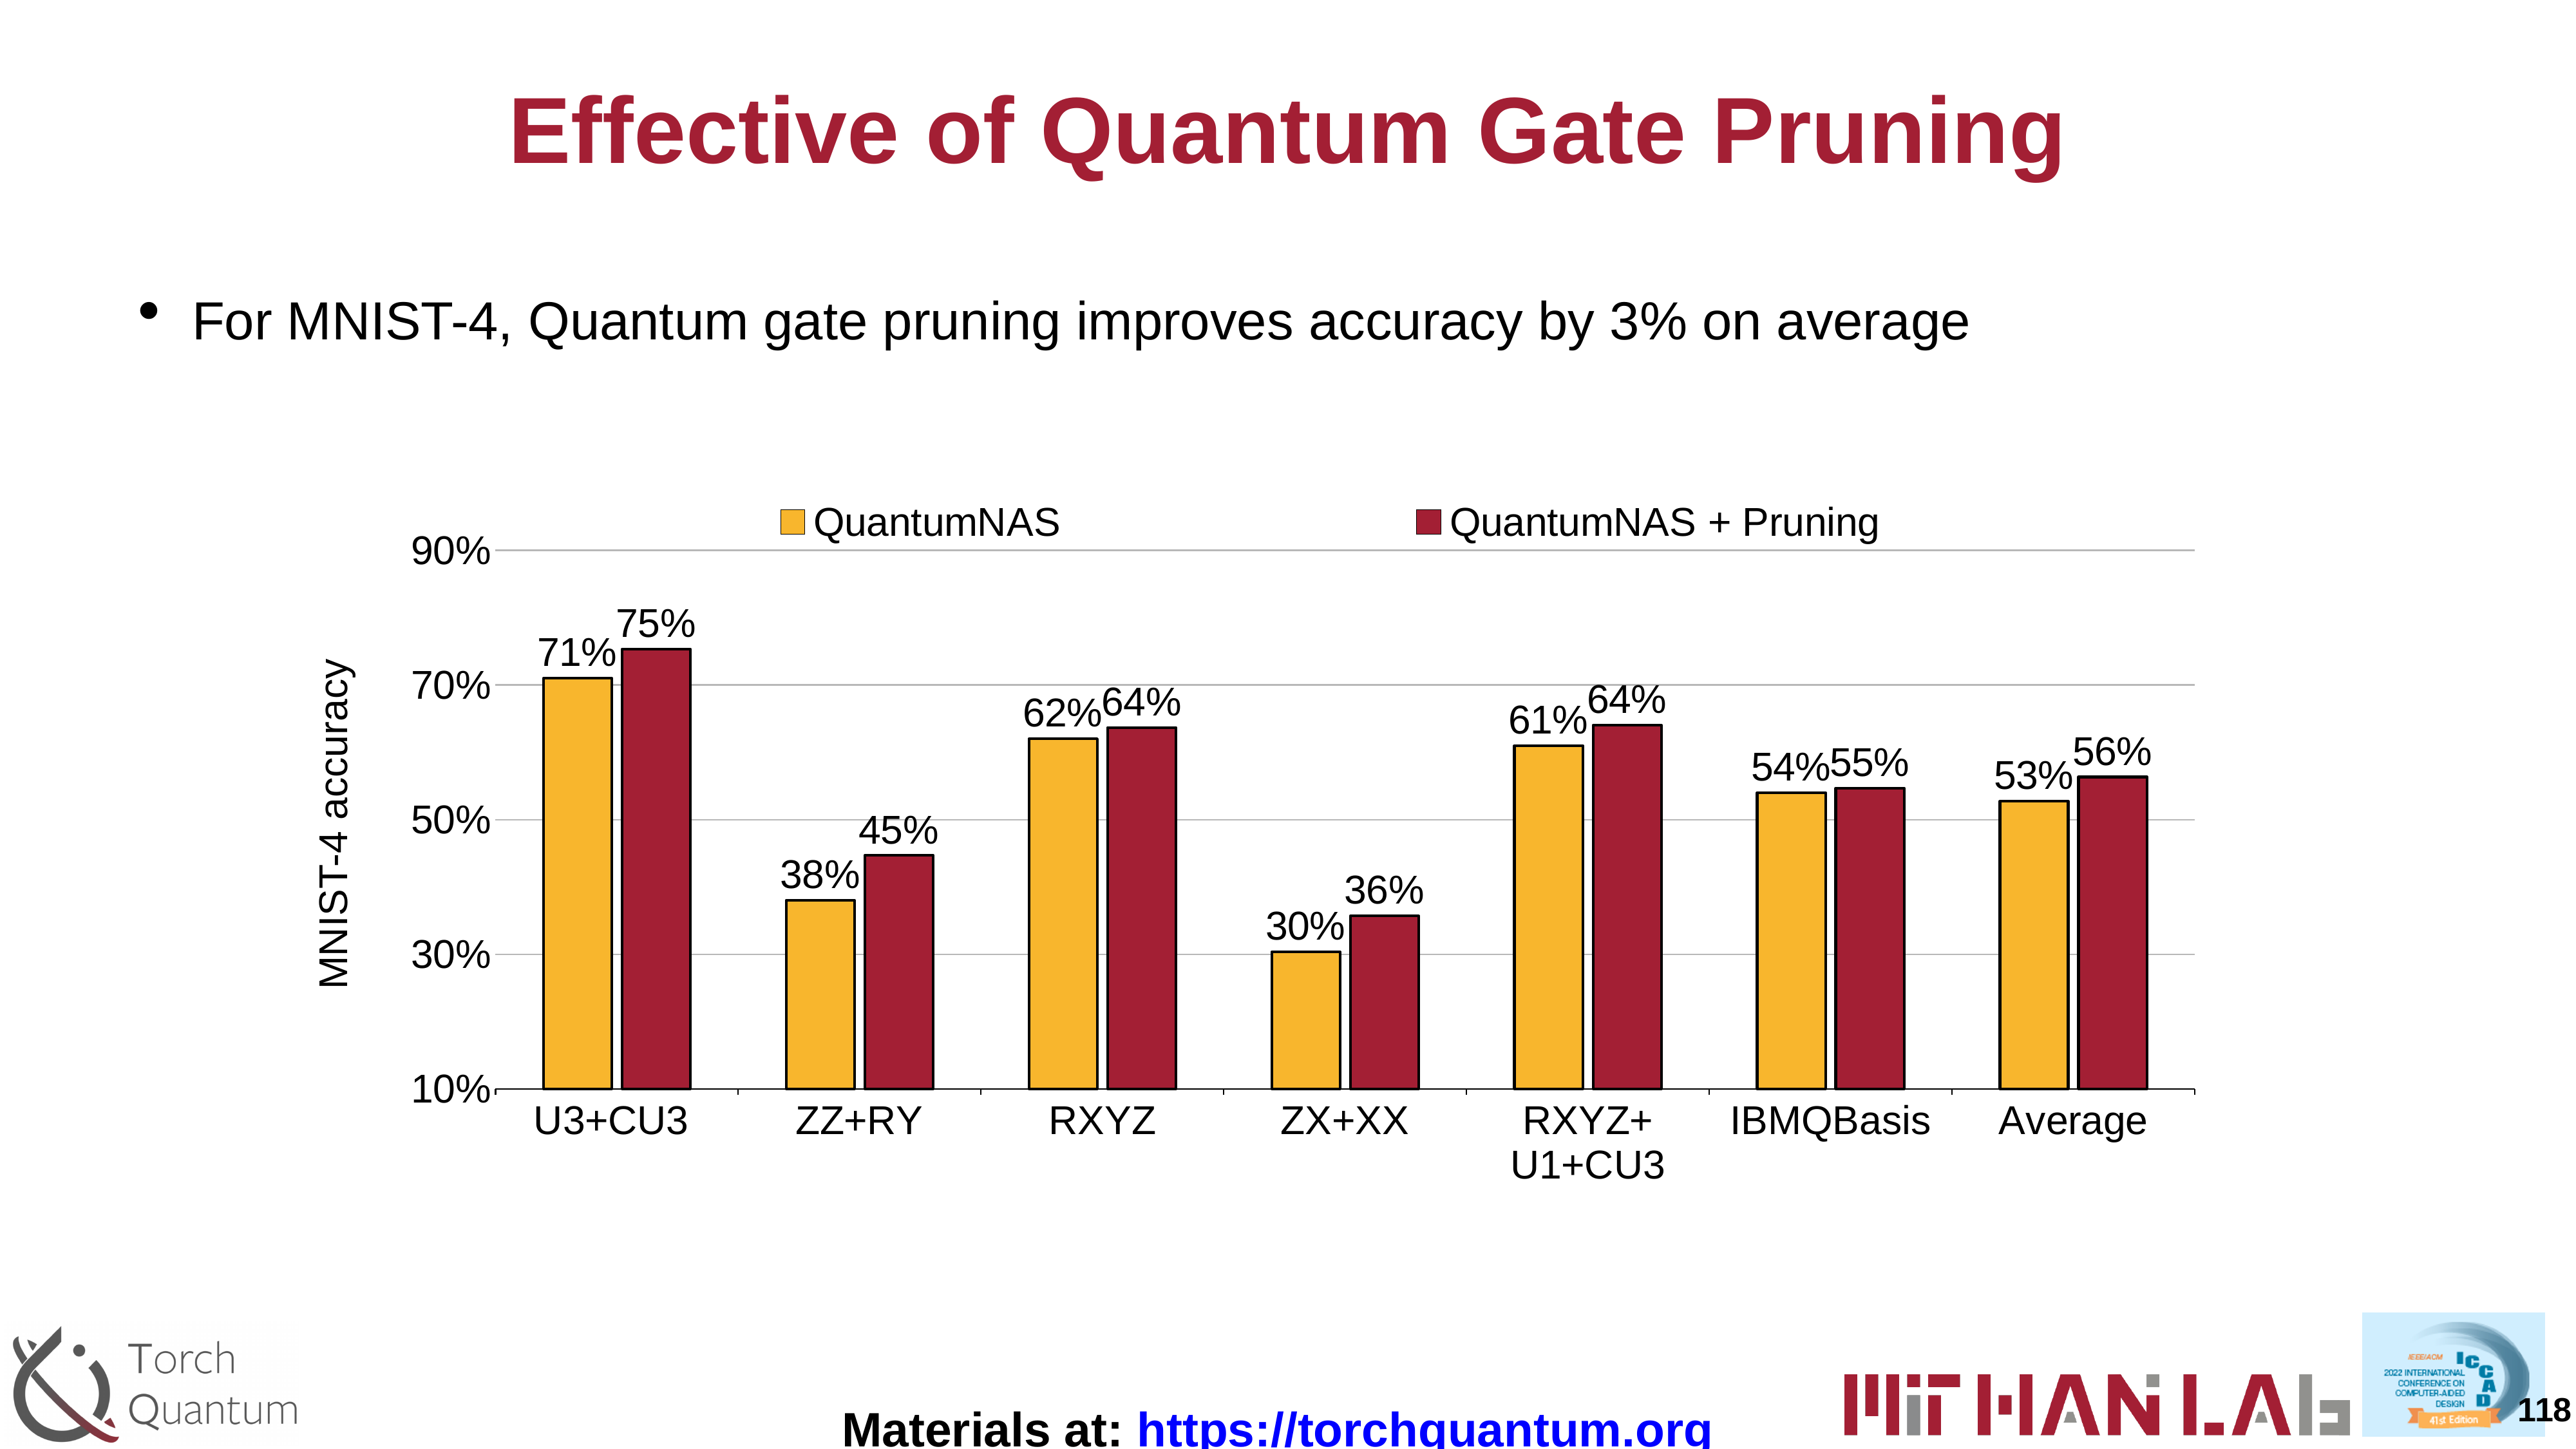

# Effective of Quantum Gate Pruning
For MNIST-4, Quantum gate pruning improves accuracy by 3% on average

### Chart

| Category | QuantumNAS | QuantumNAS + Pruning |
|---|---|---|
| U3+CU3  | 0.71 | 0.753333 |
| ZZ+RY | 0.38 | 0.446667 |
| RXYZ | 0.62 | 0.636667 |
| ZX+XX | 0.303333 | 0.356667 |
| RXYZ+ U1+CU3 | 0.61 | 0.64 |
| IBMQ Basis | 0.54 | 0.546667 |
| Average | 0.527222 | 0.563333 |
MNIST-4 accuracy
118